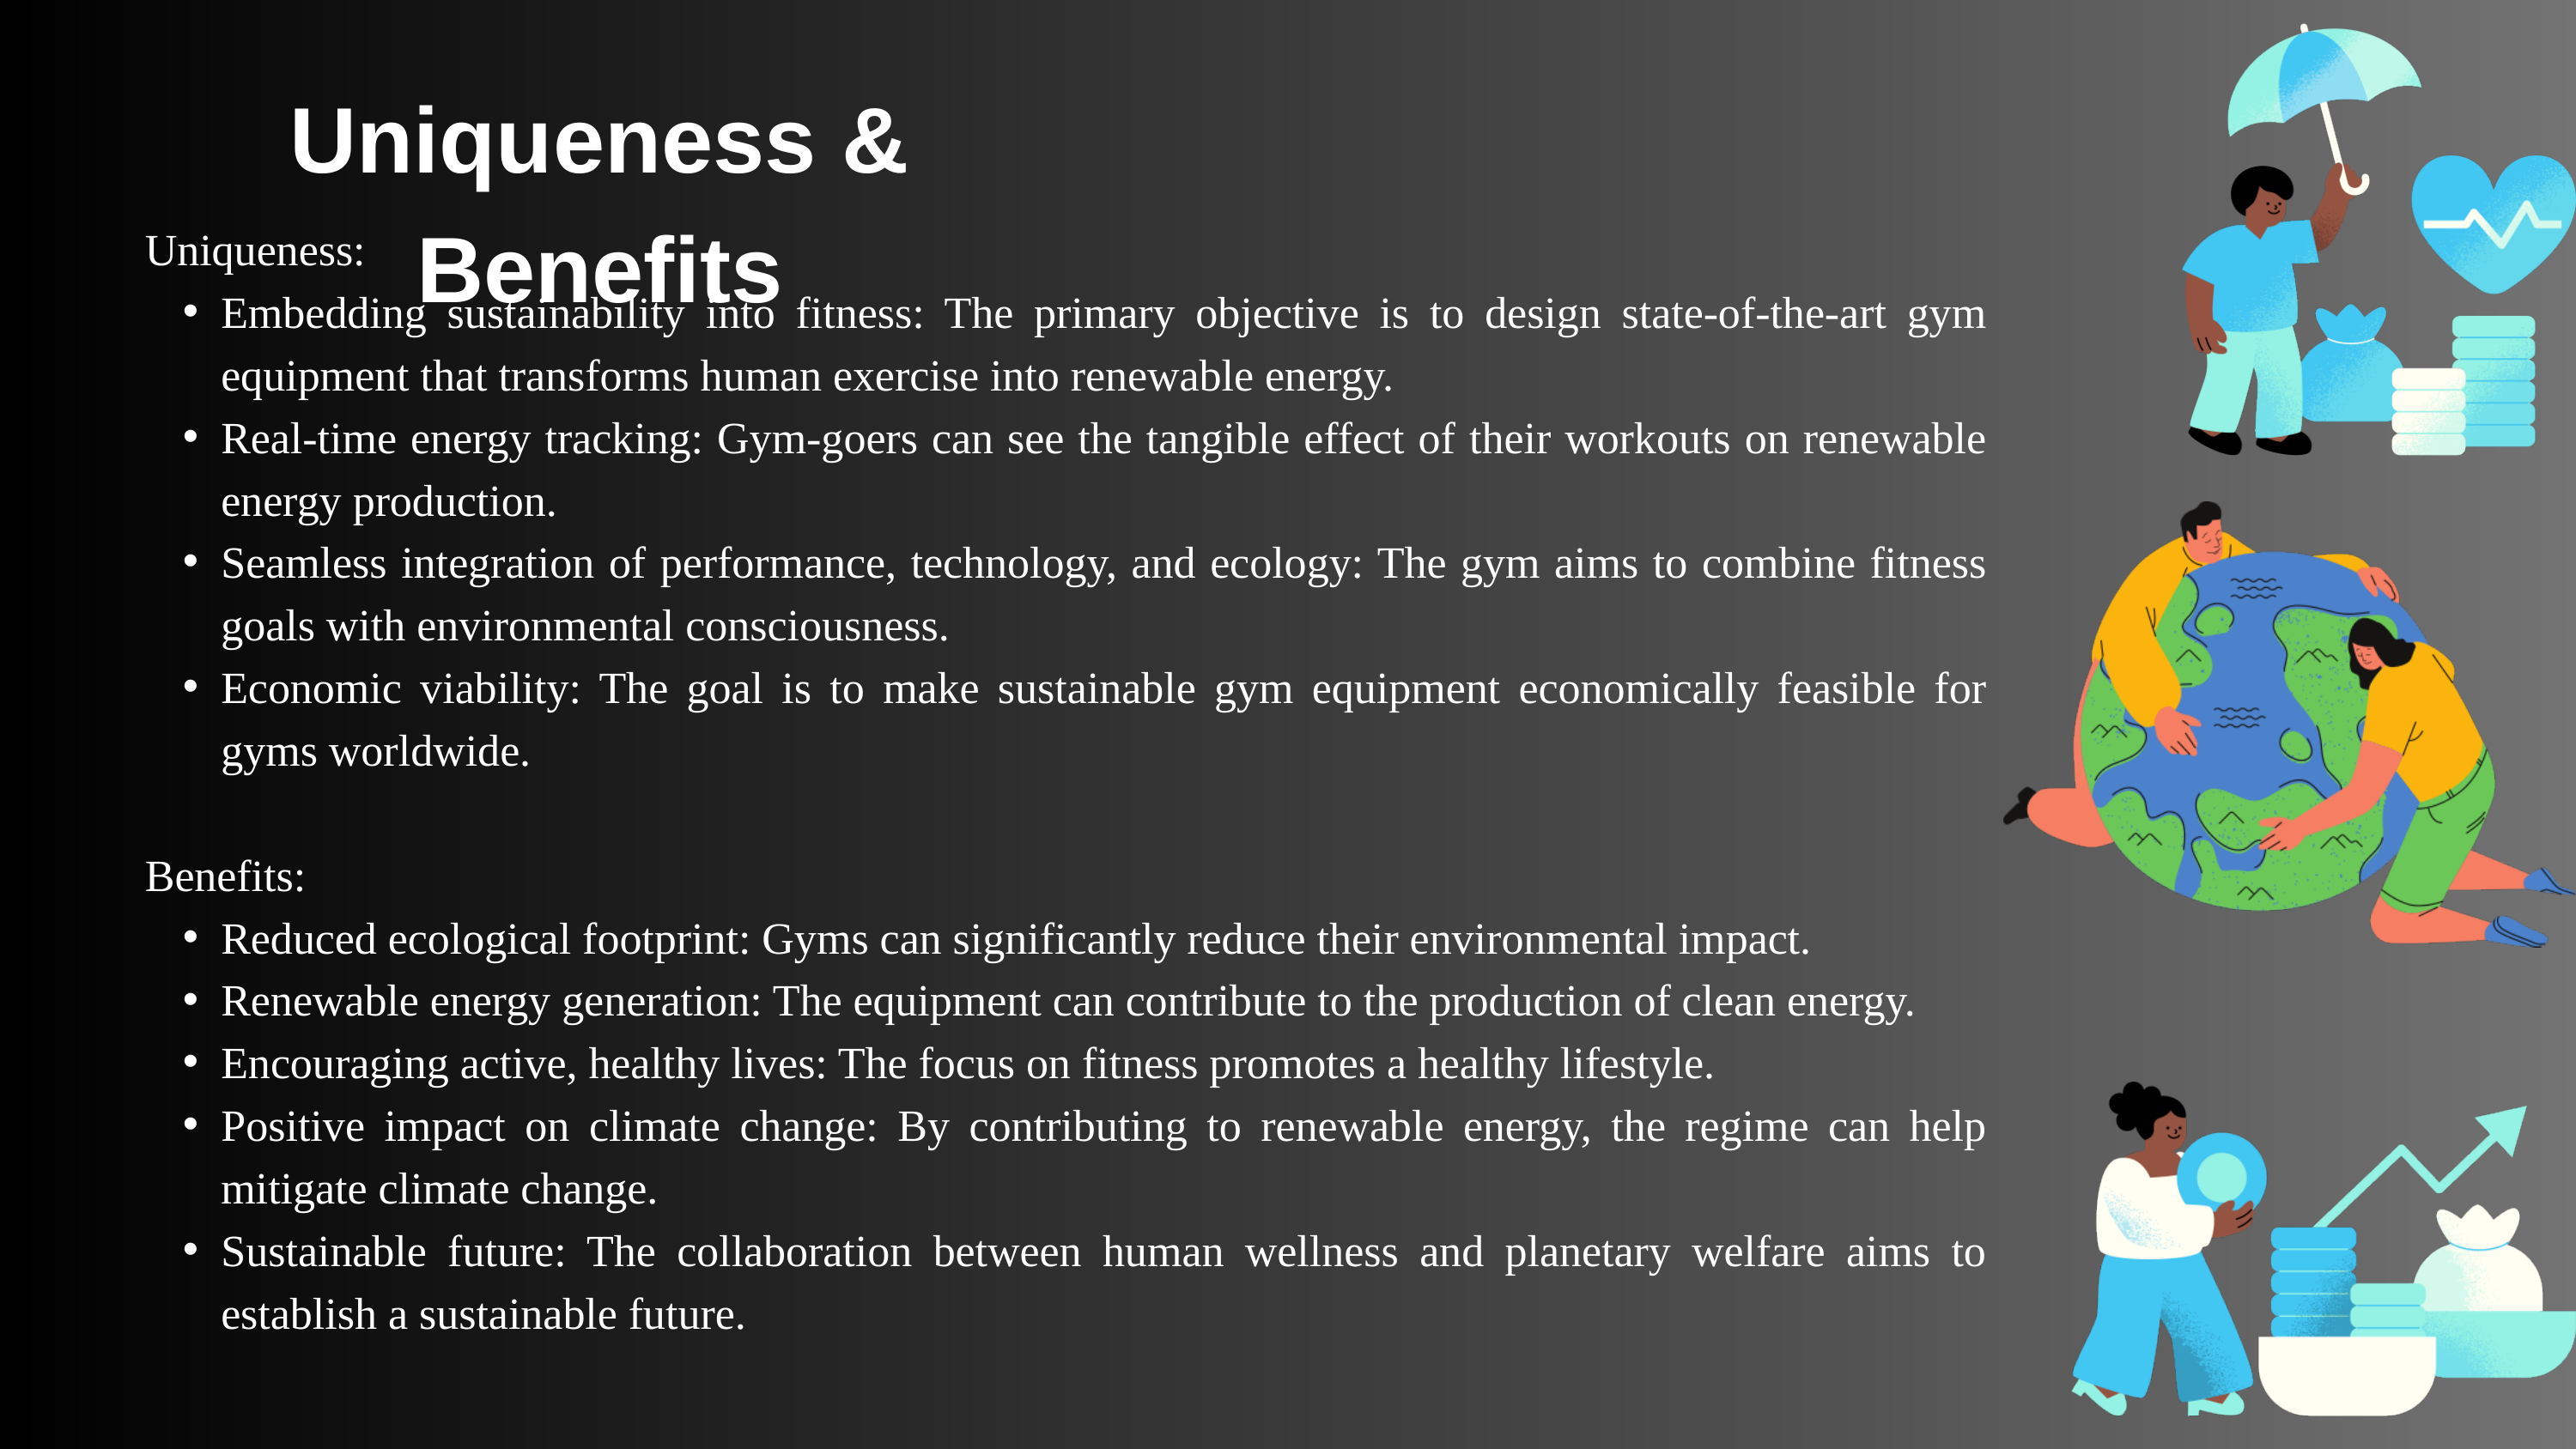

Uniqueness & Benefits
Uniqueness:
Embedding sustainability into fitness: The primary objective is to design state-of-the-art gym equipment that transforms human exercise into renewable energy.
Real-time energy tracking: Gym-goers can see the tangible effect of their workouts on renewable energy production.
Seamless integration of performance, technology, and ecology: The gym aims to combine fitness goals with environmental consciousness.
Economic viability: The goal is to make sustainable gym equipment economically feasible for gyms worldwide.

Benefits:
Reduced ecological footprint: Gyms can significantly reduce their environmental impact.
Renewable energy generation: The equipment can contribute to the production of clean energy.
Encouraging active, healthy lives: The focus on fitness promotes a healthy lifestyle.
Positive impact on climate change: By contributing to renewable energy, the regime can help mitigate climate change.
Sustainable future: The collaboration between human wellness and planetary welfare aims to establish a sustainable future.